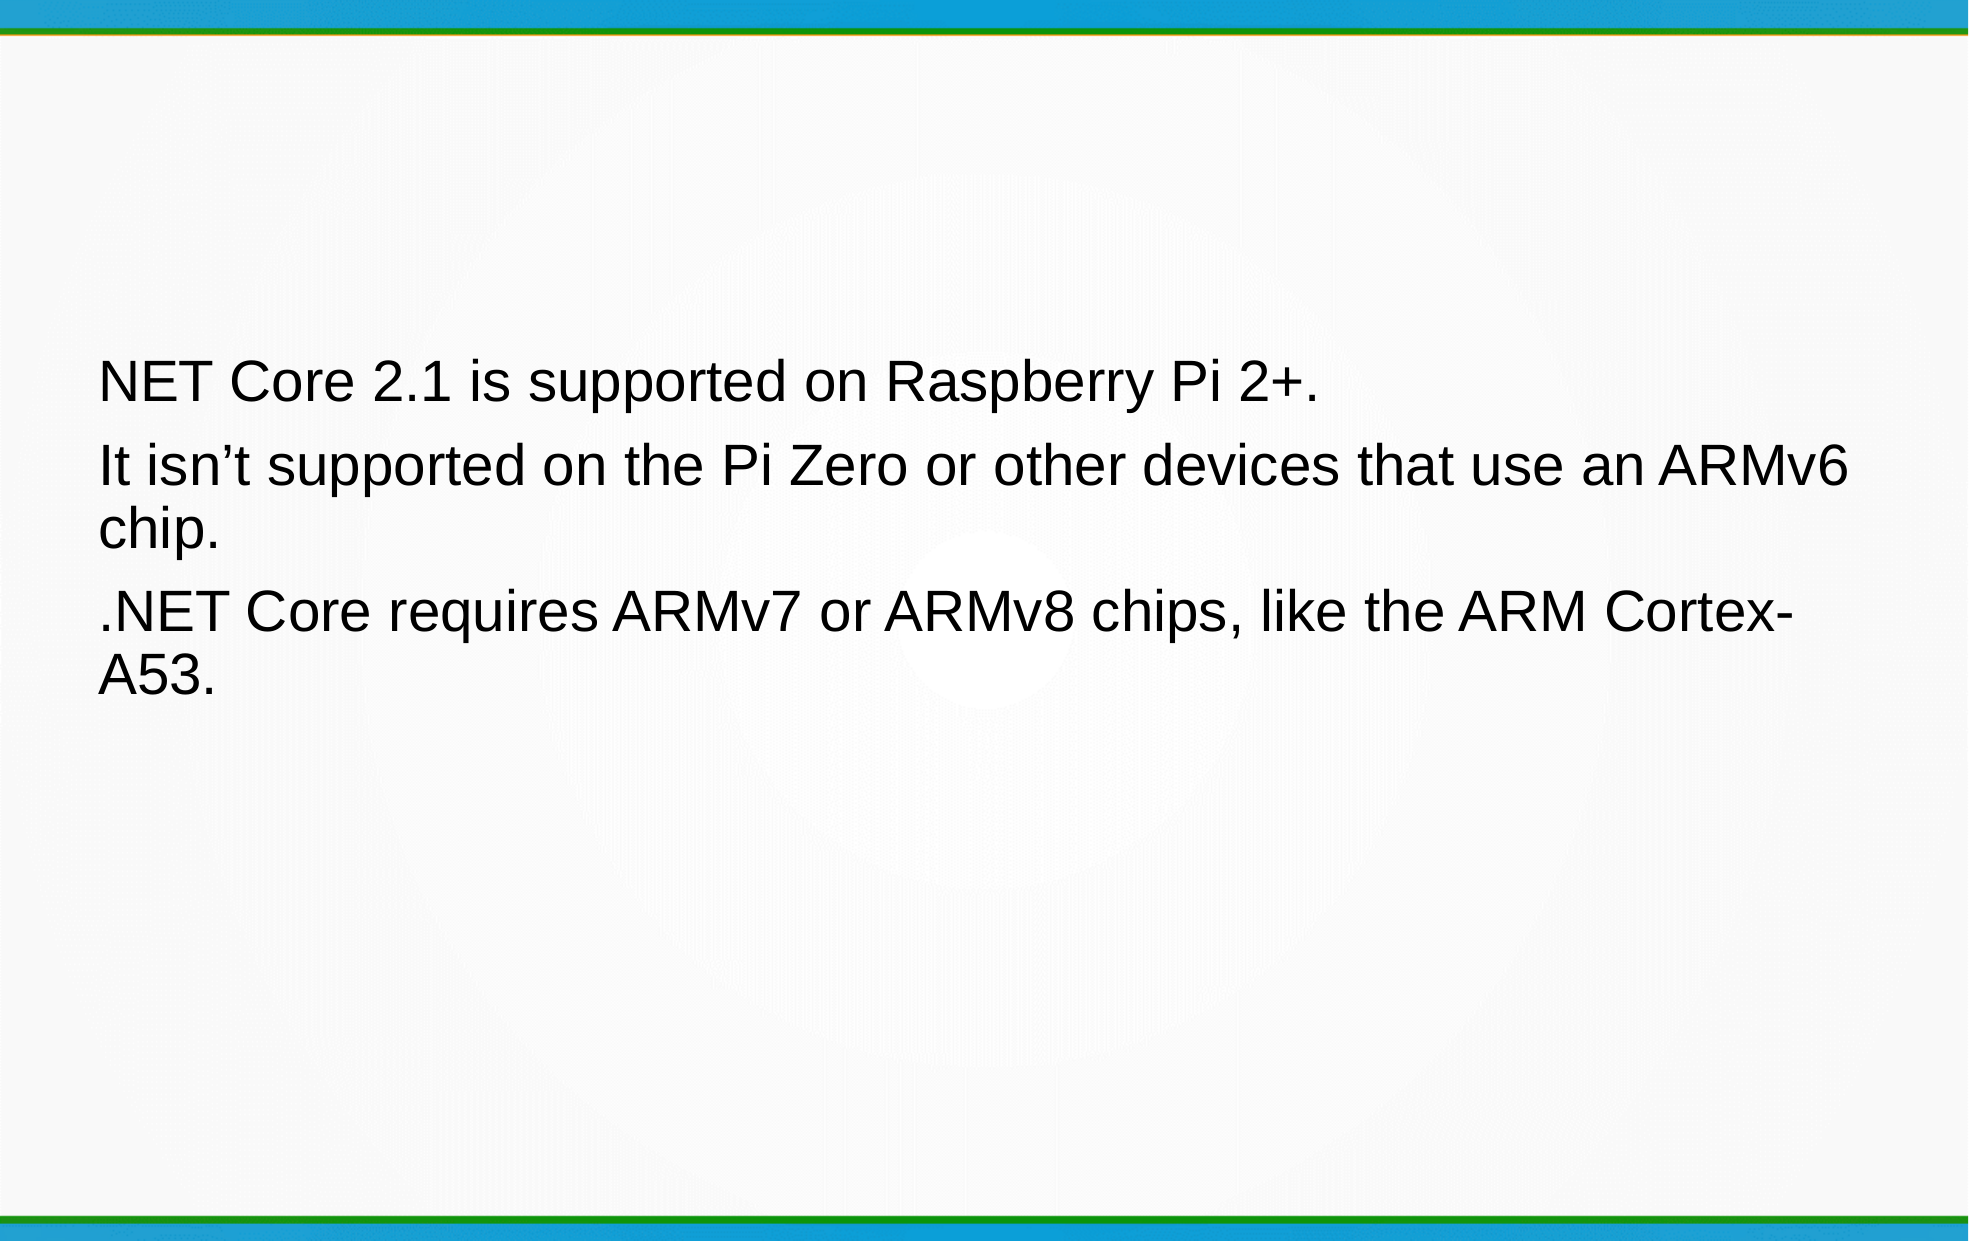

NET Core 2.1 is supported on Raspberry Pi 2+.
It isn’t supported on the Pi Zero or other devices that use an ARMv6 chip.
.NET Core requires ARMv7 or ARMv8 chips, like the ARM Cortex-A53.